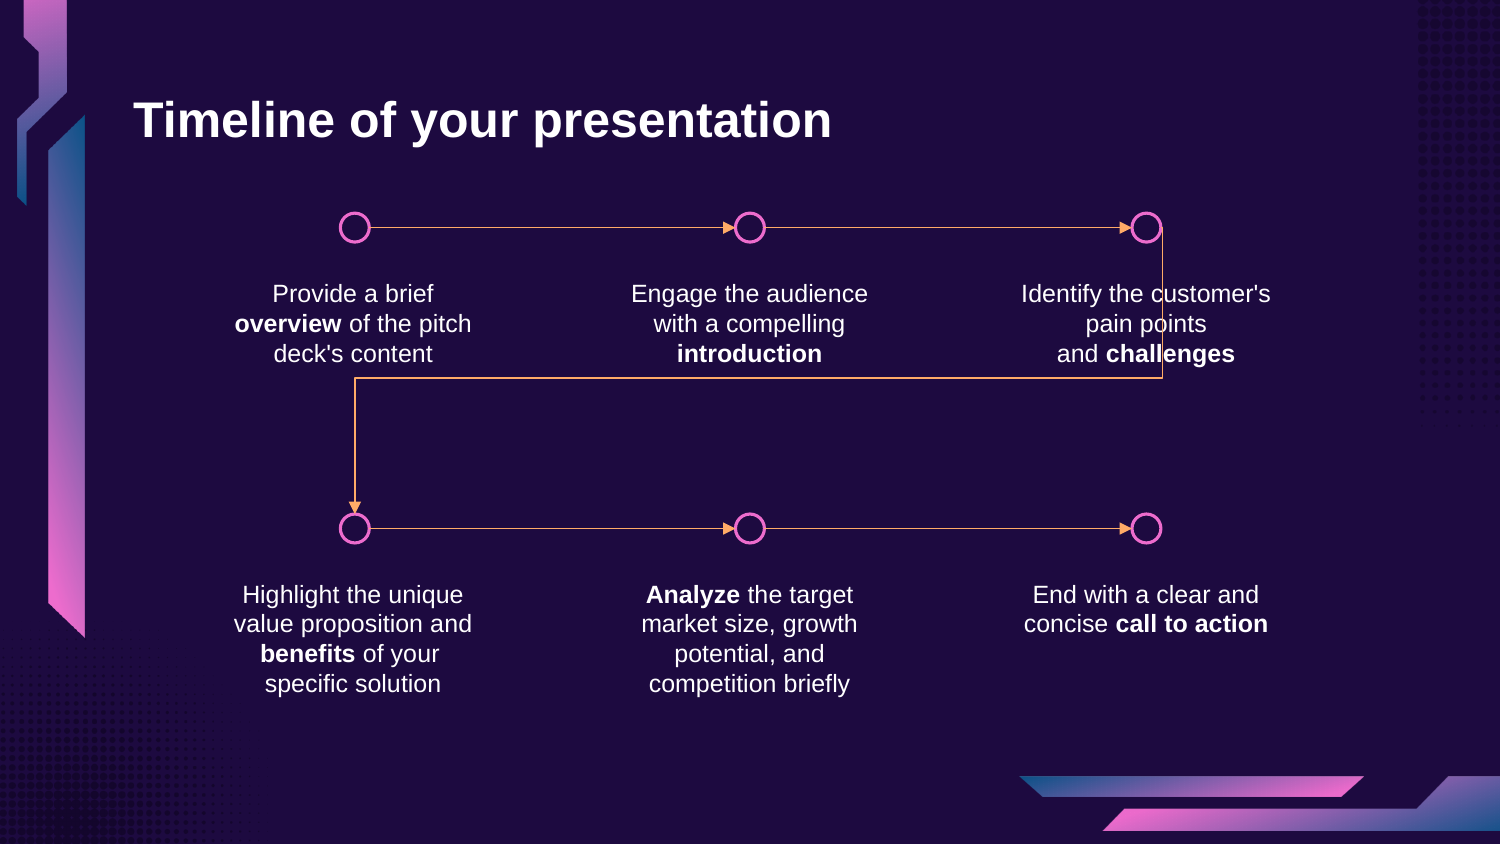

# Timeline of your presentation

Provide a brief overview of the pitch deck's content
Engage the audience with a compelling introduction
Identify the customer's pain points
and challenges

Highlight the unique value proposition and benefits of your  specific solution
Analyze the target market size, growth potential, and competition briefly
End with a clear and concise call to action